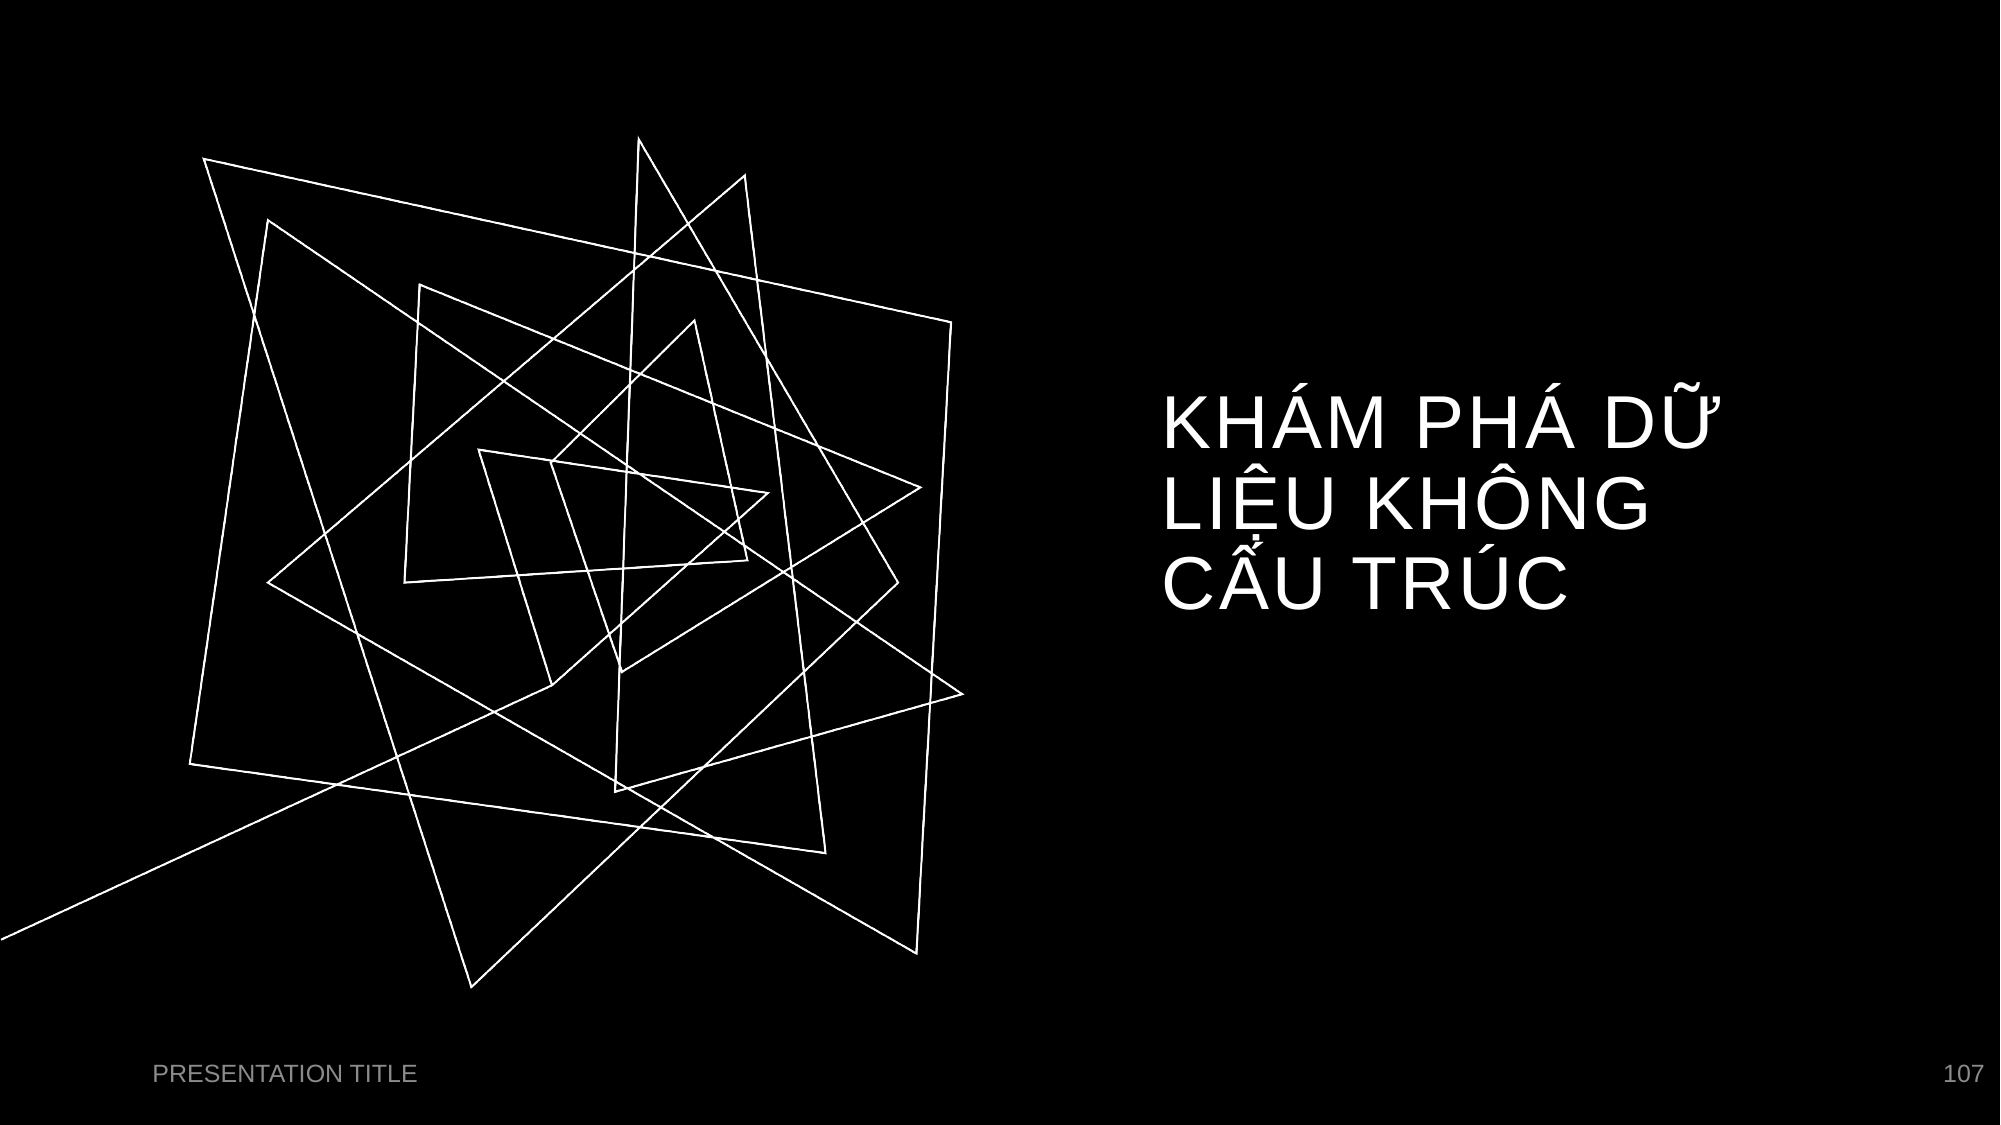

# Khám phá dữ liệu không cấu trúc

PRESENTATION TITLE
107